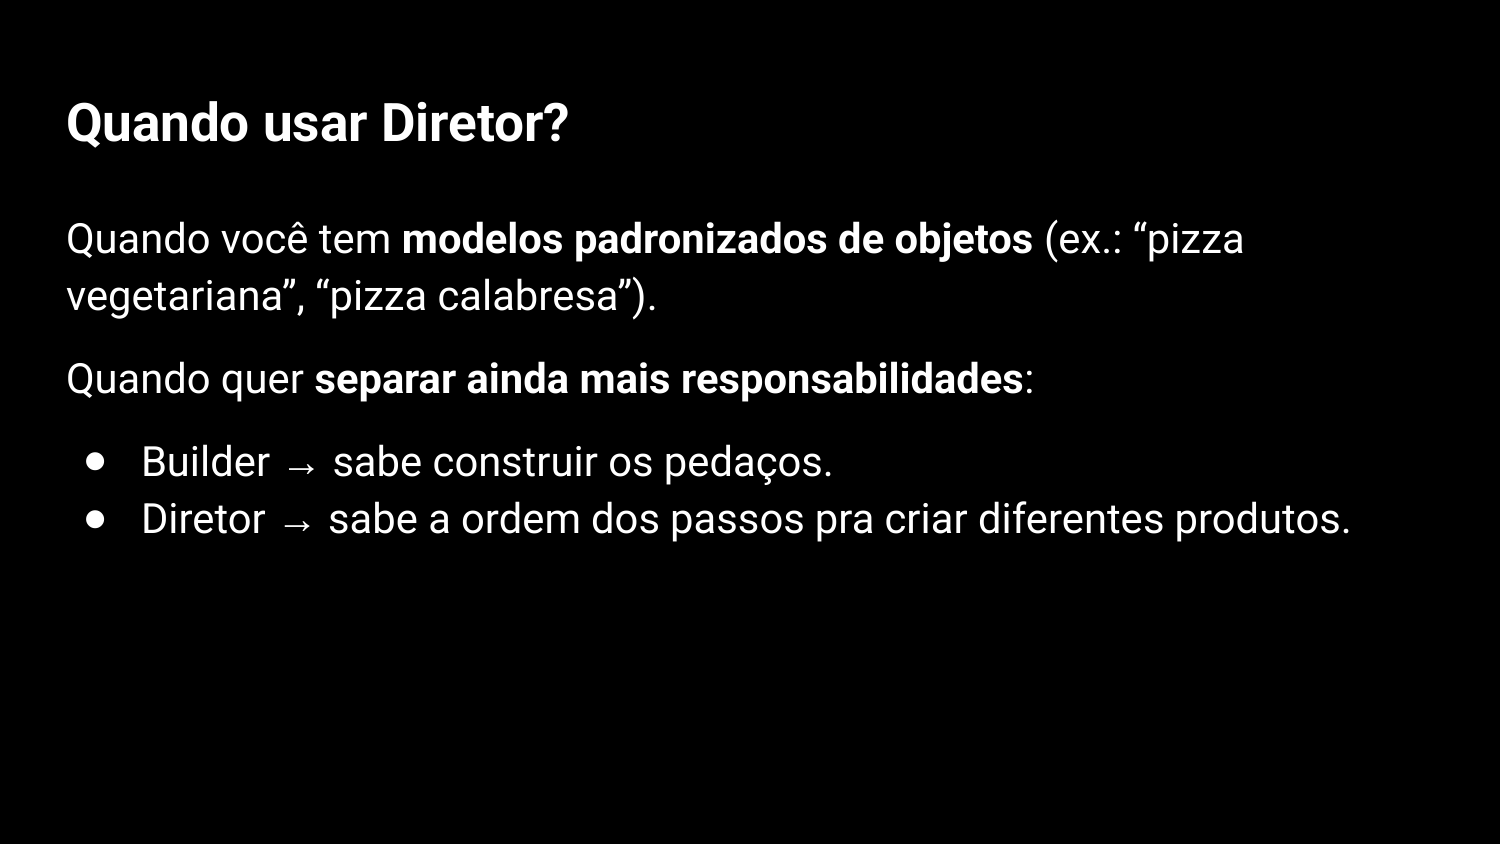

# Quando usar Diretor?
Quando você tem modelos padronizados de objetos (ex.: “pizza vegetariana”, “pizza calabresa”).
Quando quer separar ainda mais responsabilidades:
Builder → sabe construir os pedaços.
Diretor → sabe a ordem dos passos pra criar diferentes produtos.